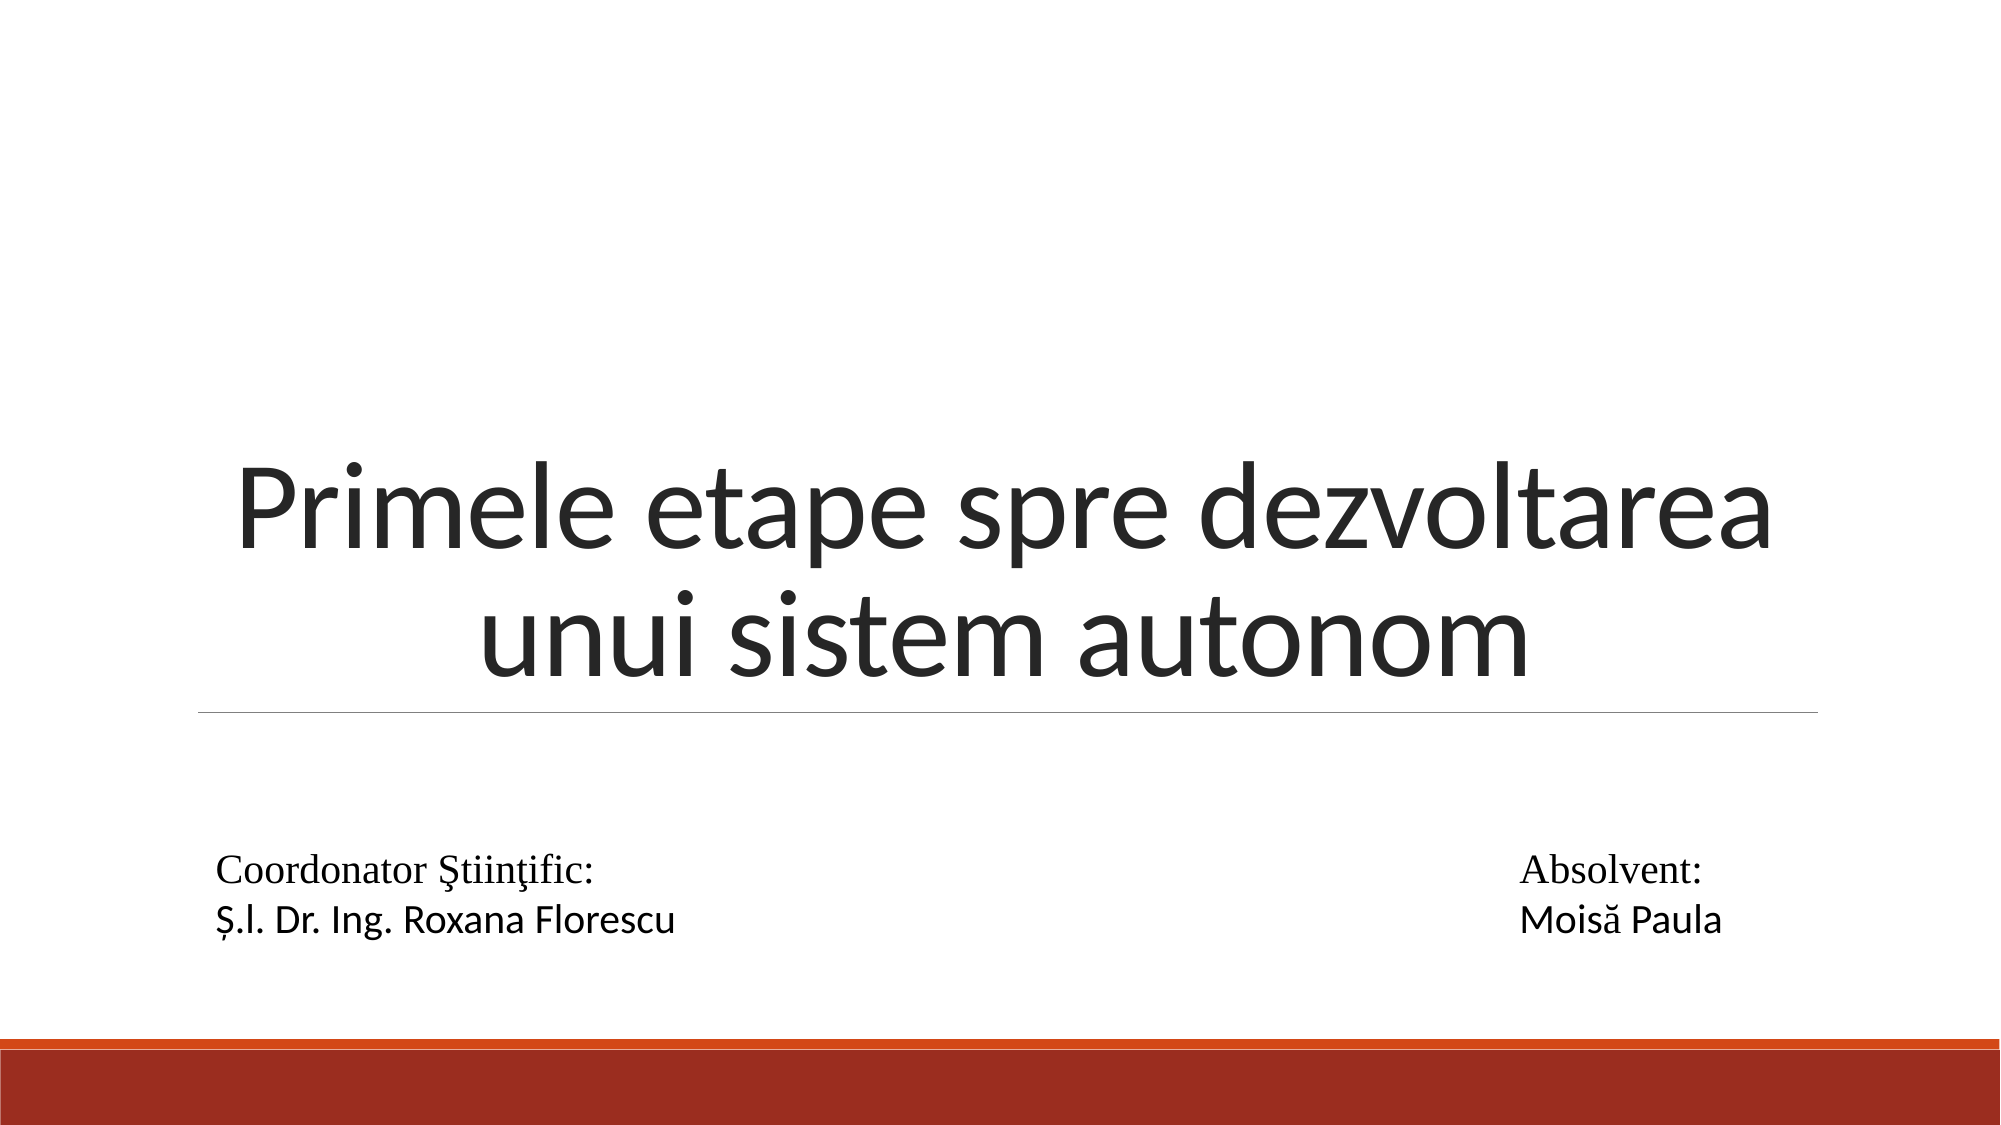

# Primele etape spre dezvoltarea unui sistem autonom
Coordonator Ştiinţific:
Ș.l. Dr. Ing. Roxana Florescu
Absolvent:
Moisă Paula